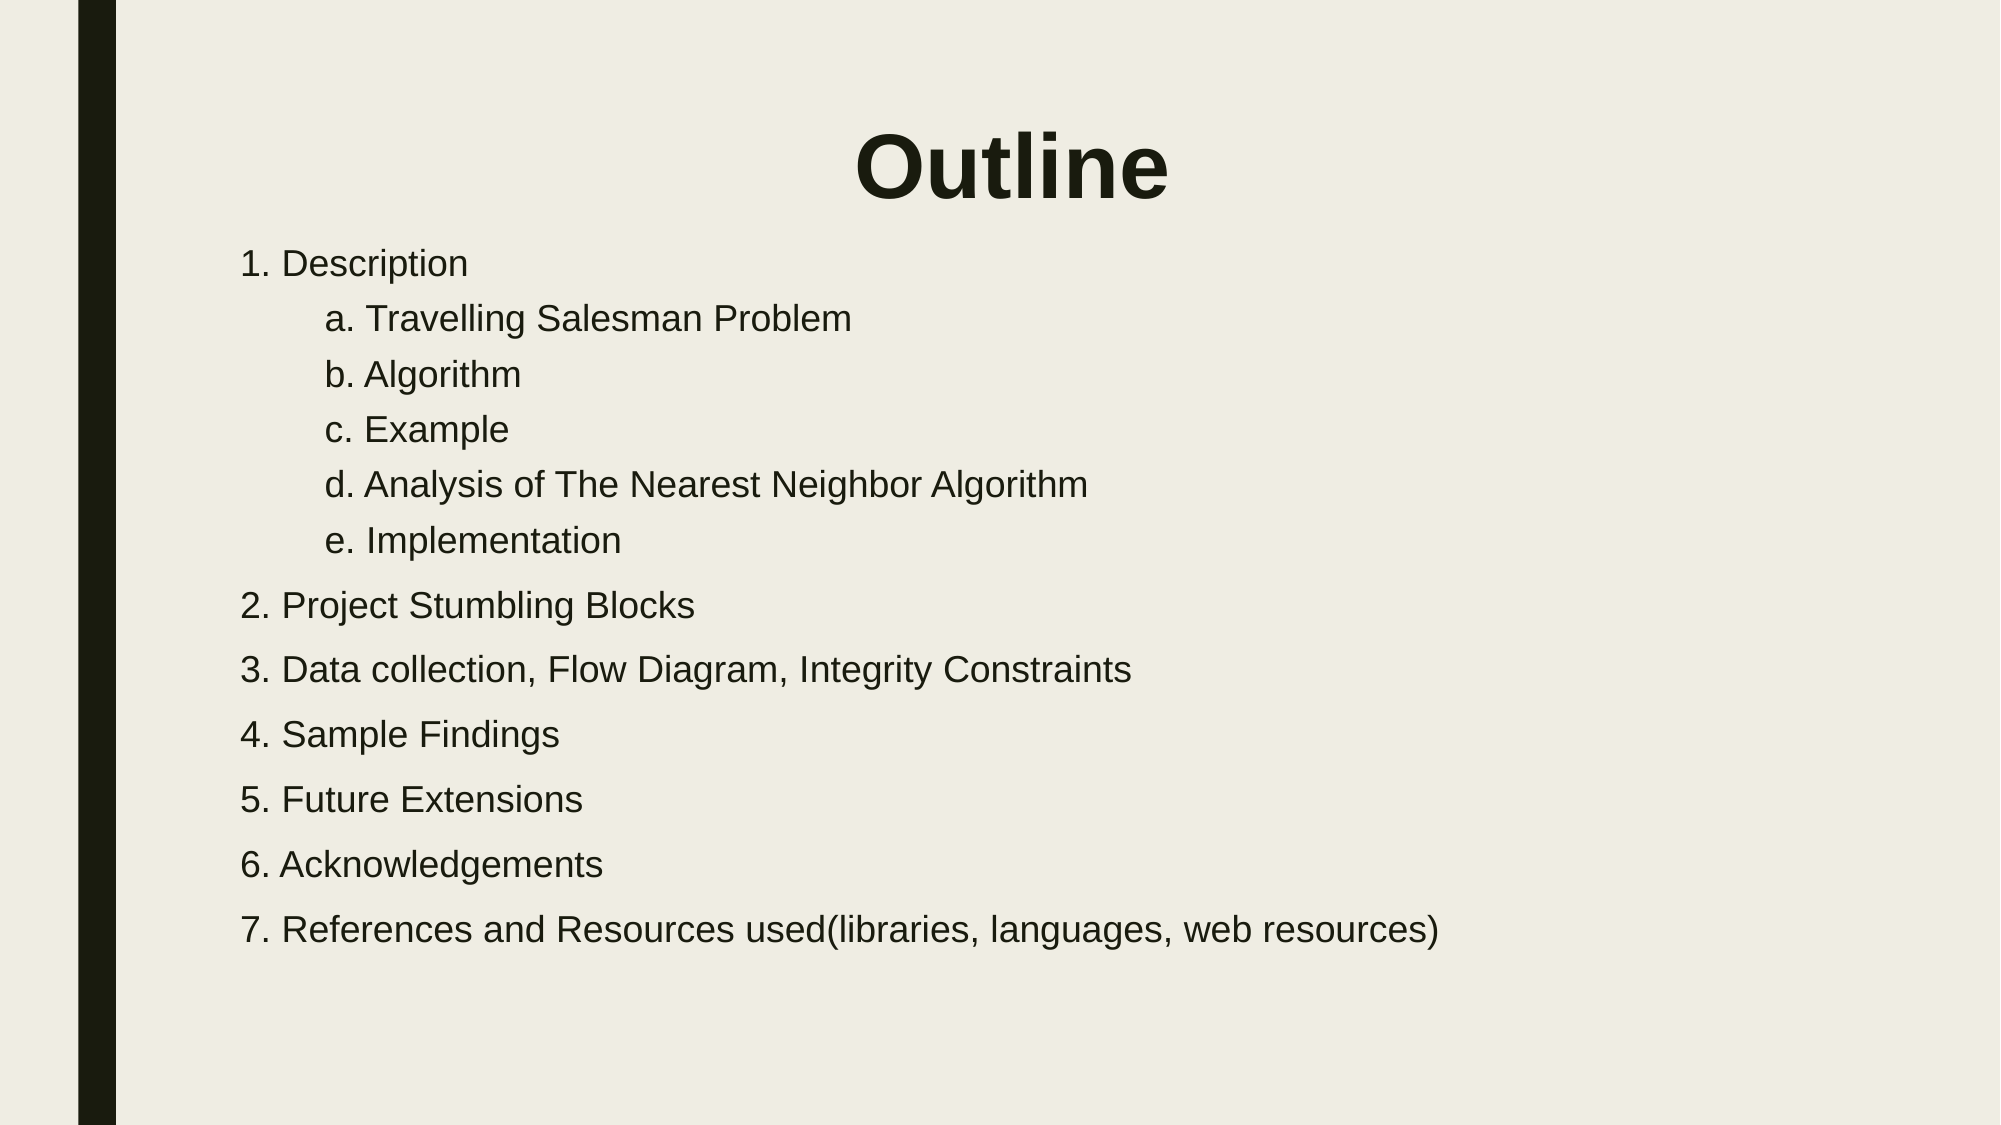

# Outline
1. Description
a. Travelling Salesman Problem
b. Algorithm
c. Example
d. Analysis of The Nearest Neighbor Algorithm
e. Implementation
2. Project Stumbling Blocks
3. Data collection, Flow Diagram, Integrity Constraints
4. Sample Findings
5. Future Extensions
6. Acknowledgements
7. References and Resources used(libraries, languages, web resources)